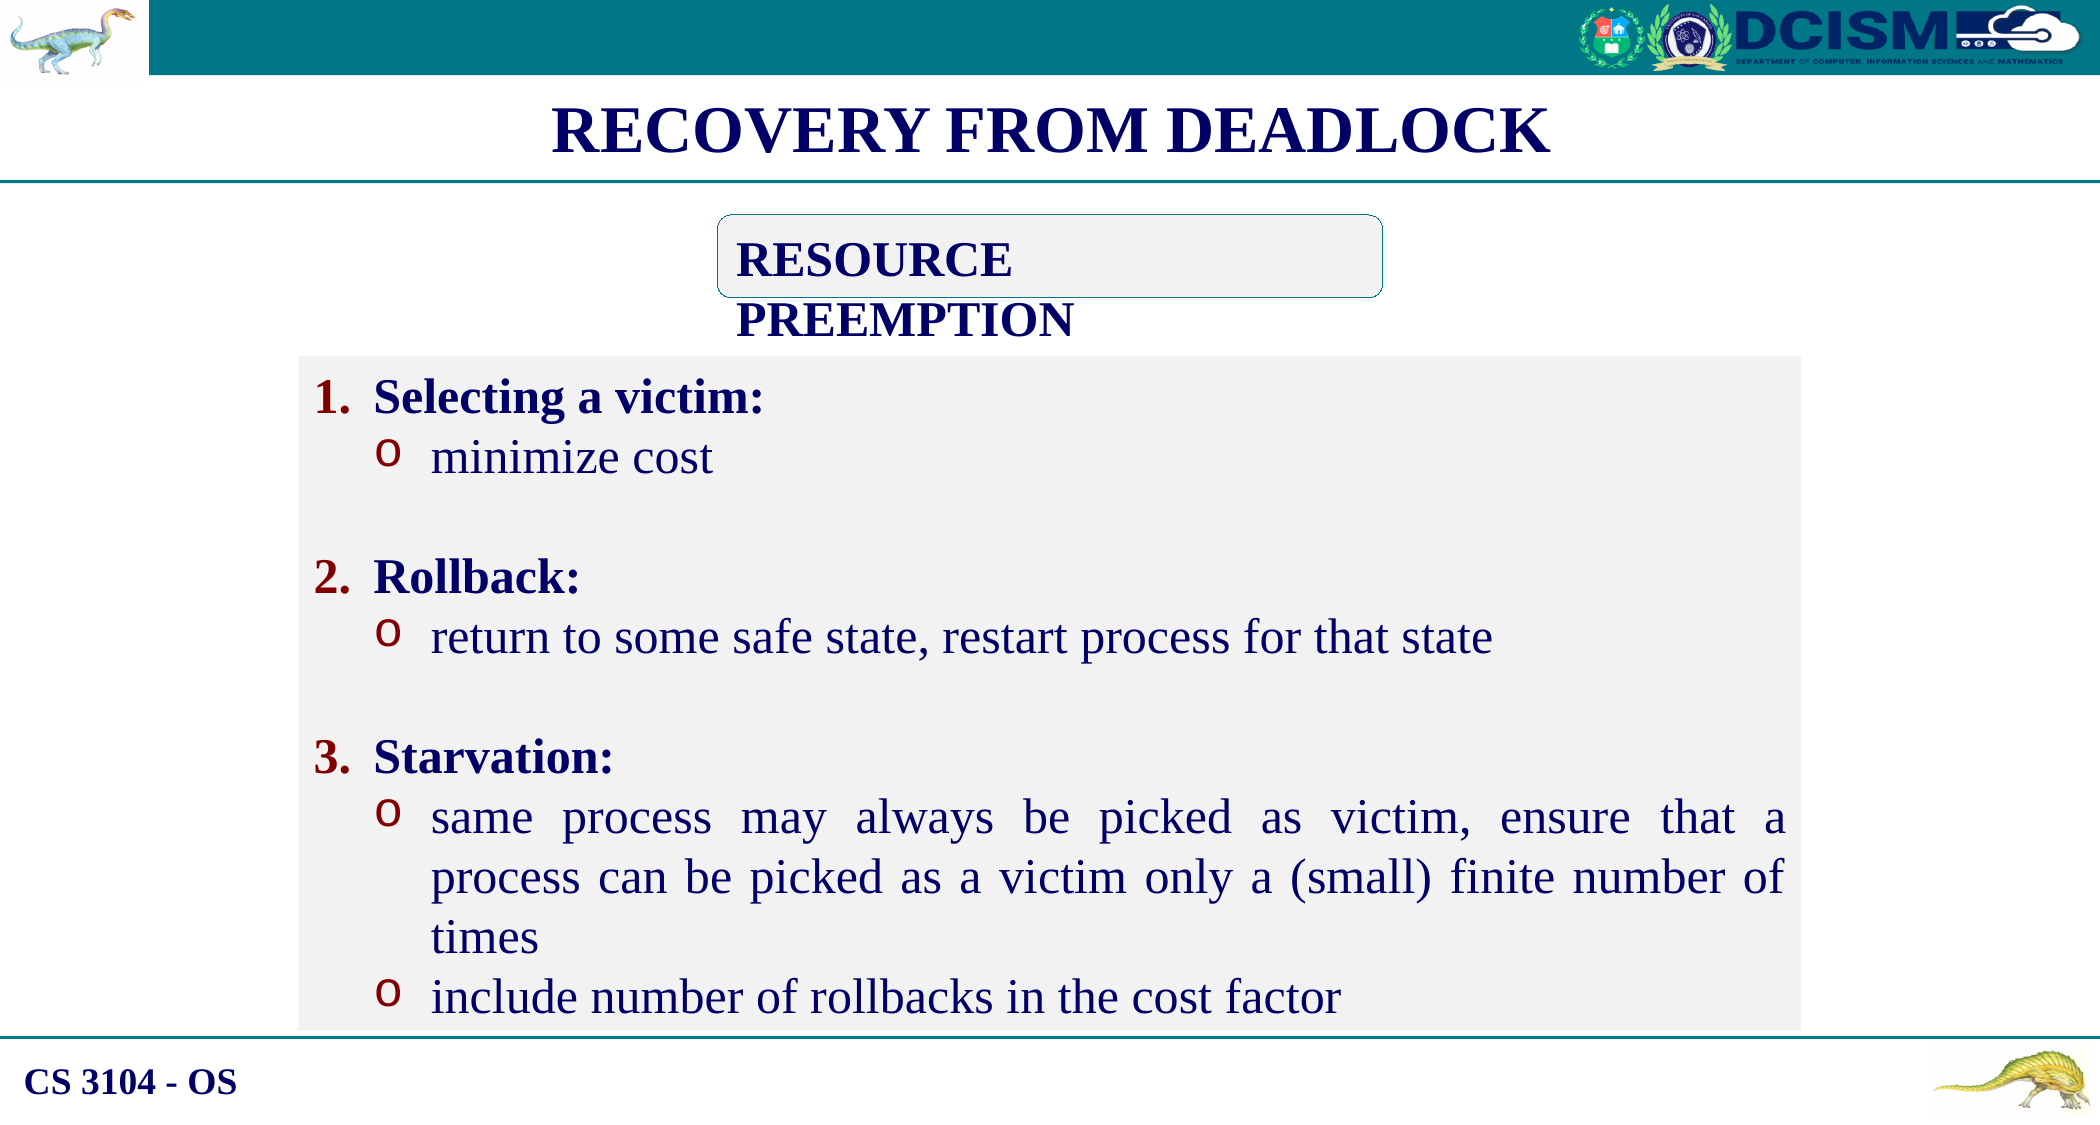

RECOVERY FROM DEADLOCK
RESOURCE PREEMPTION
Selecting a victim:
minimize cost

Rollback:
return to some safe state, restart process for that state

Starvation:
same process may always be picked as victim, ensure that a process can be picked as a victim only a (small) finite number of times
include number of rollbacks in the cost factor